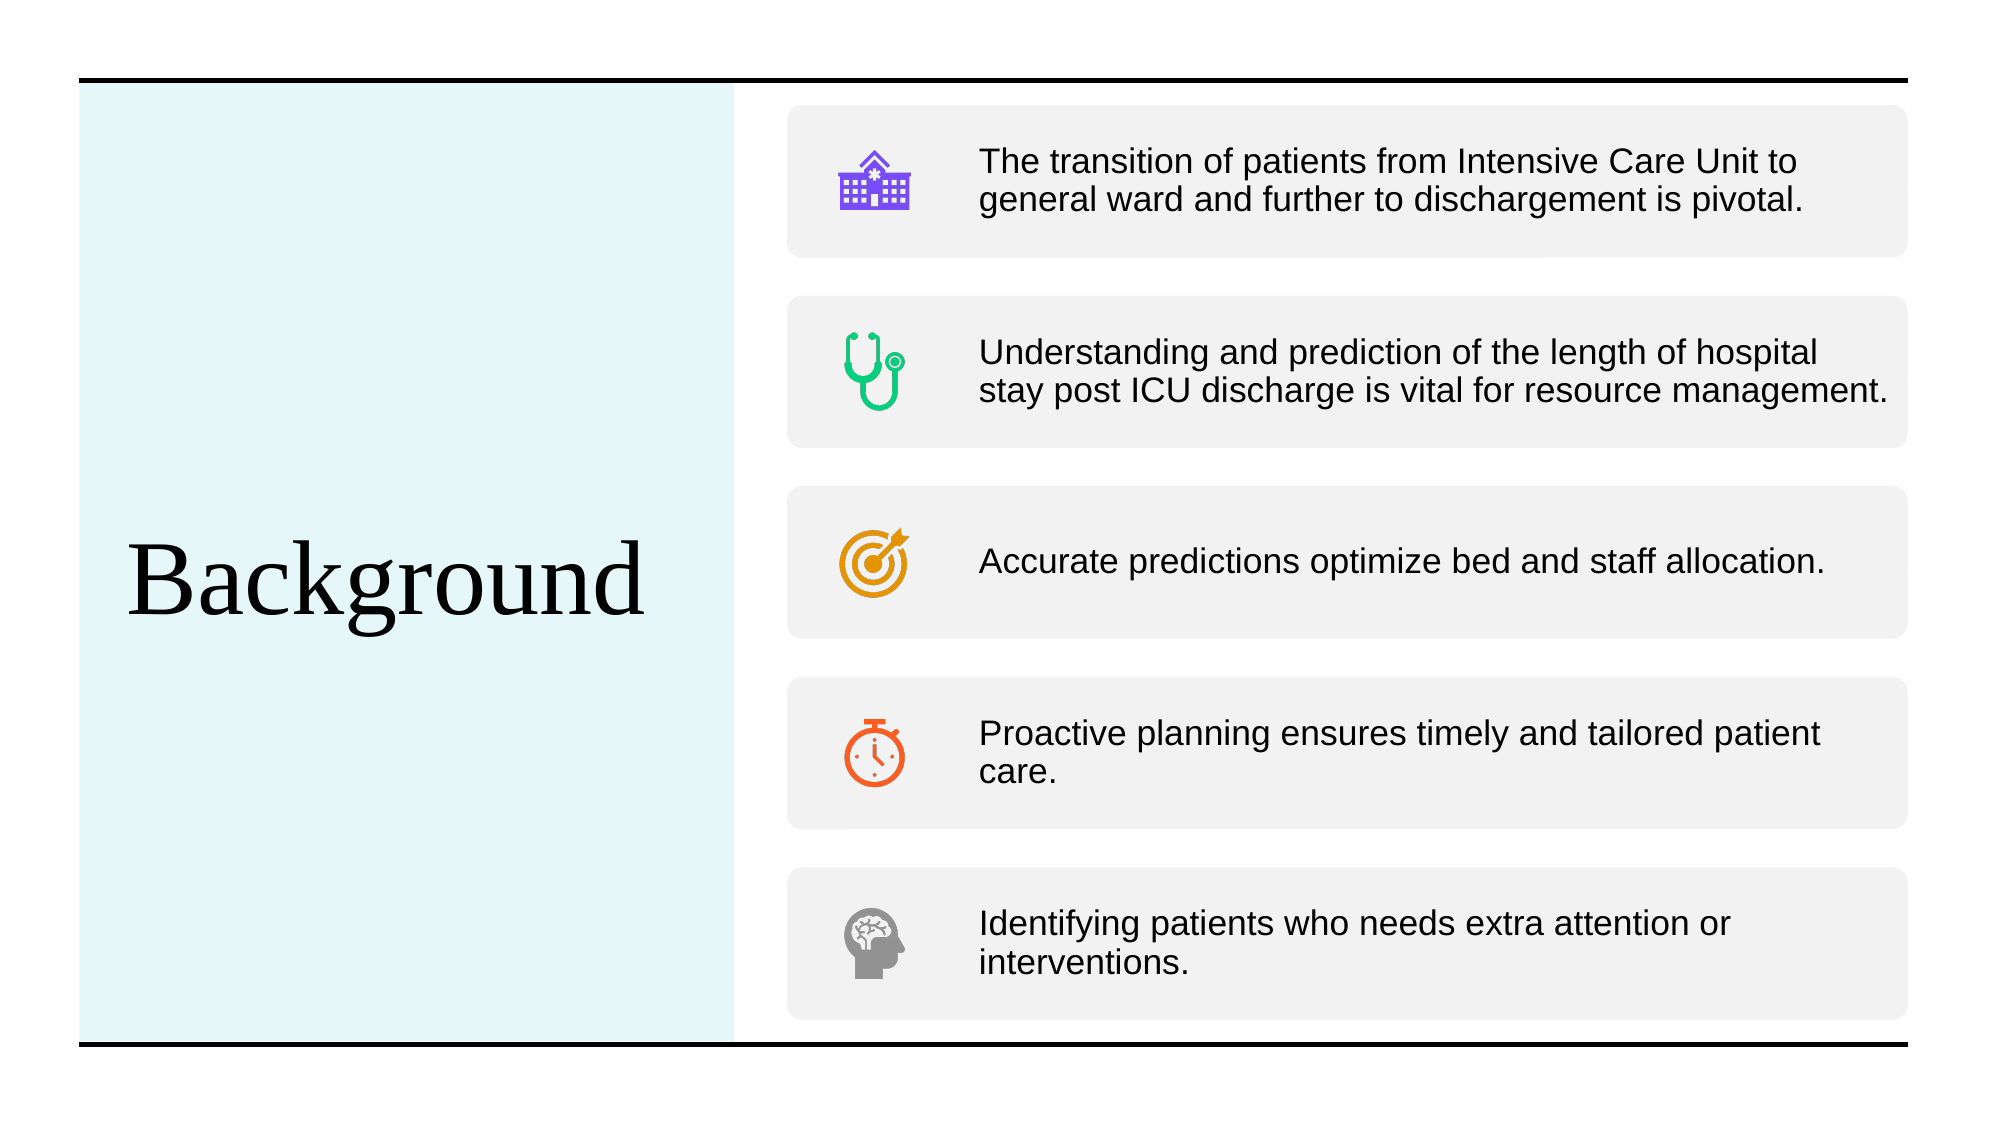

The transition of patients from Intensive Care Unit to general ward and further to dischargement is pivotal.
Understanding and prediction of the length of hospital stay post ICU discharge is vital for resource management.
Accurate predictions optimize bed and staff allocation.
Proactive planning ensures timely and tailored patient care.
Identifying patients who needs extra attention or interventions.
# Background